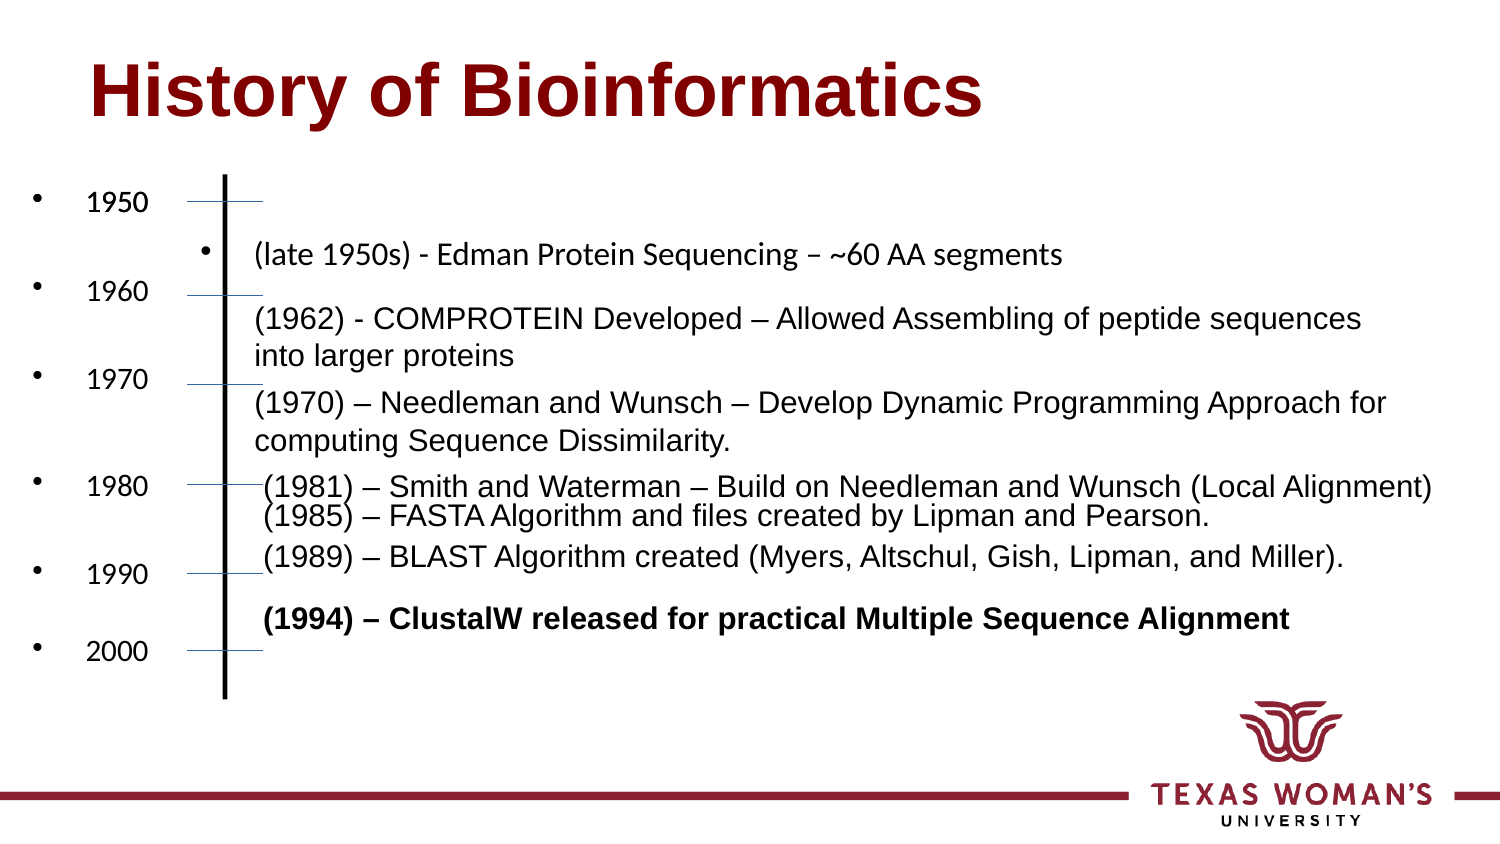

# History of Bioinformatics
1950
1950

(late 1950s) - Edman Protein Sequencing – ~60 AA segments

1960
(1962) - COMPROTEIN Developed – Allowed Assembling of peptide sequences into larger proteins

1970
(1970) – Needleman and Wunsch – Develop Dynamic Programming Approach for computing Sequence Dissimilarity.

1980
 (1981) – Smith and Waterman – Build on Needleman and Wunsch (Local Alignment)

 (1985) – FASTA Algorithm and files created by Lipman and Pearson.
 (1989) – BLAST Algorithm created (Myers, Altschul, Gish, Lipman, and Miller).
1990

 (1994) – ClustalW released for practical Multiple Sequence Alignment
2000